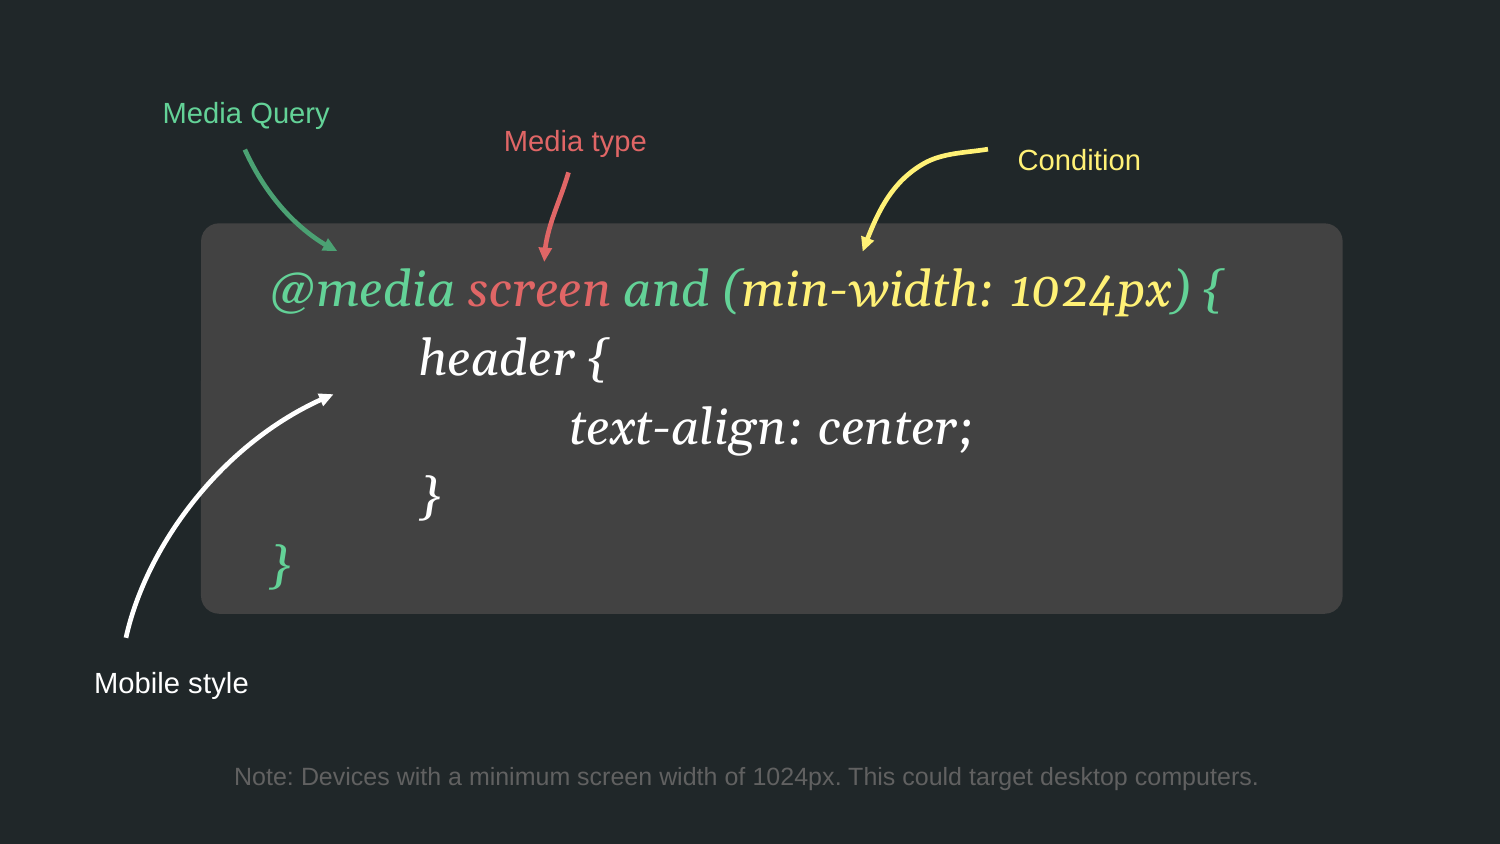

Media Query
# @media screen and (min-width: 1024px) {
	header {
		text-align: center;
	}
}
Media type
Condition

Mobile style
Note: Devices with a minimum screen width of 1024px. This could target desktop computers.